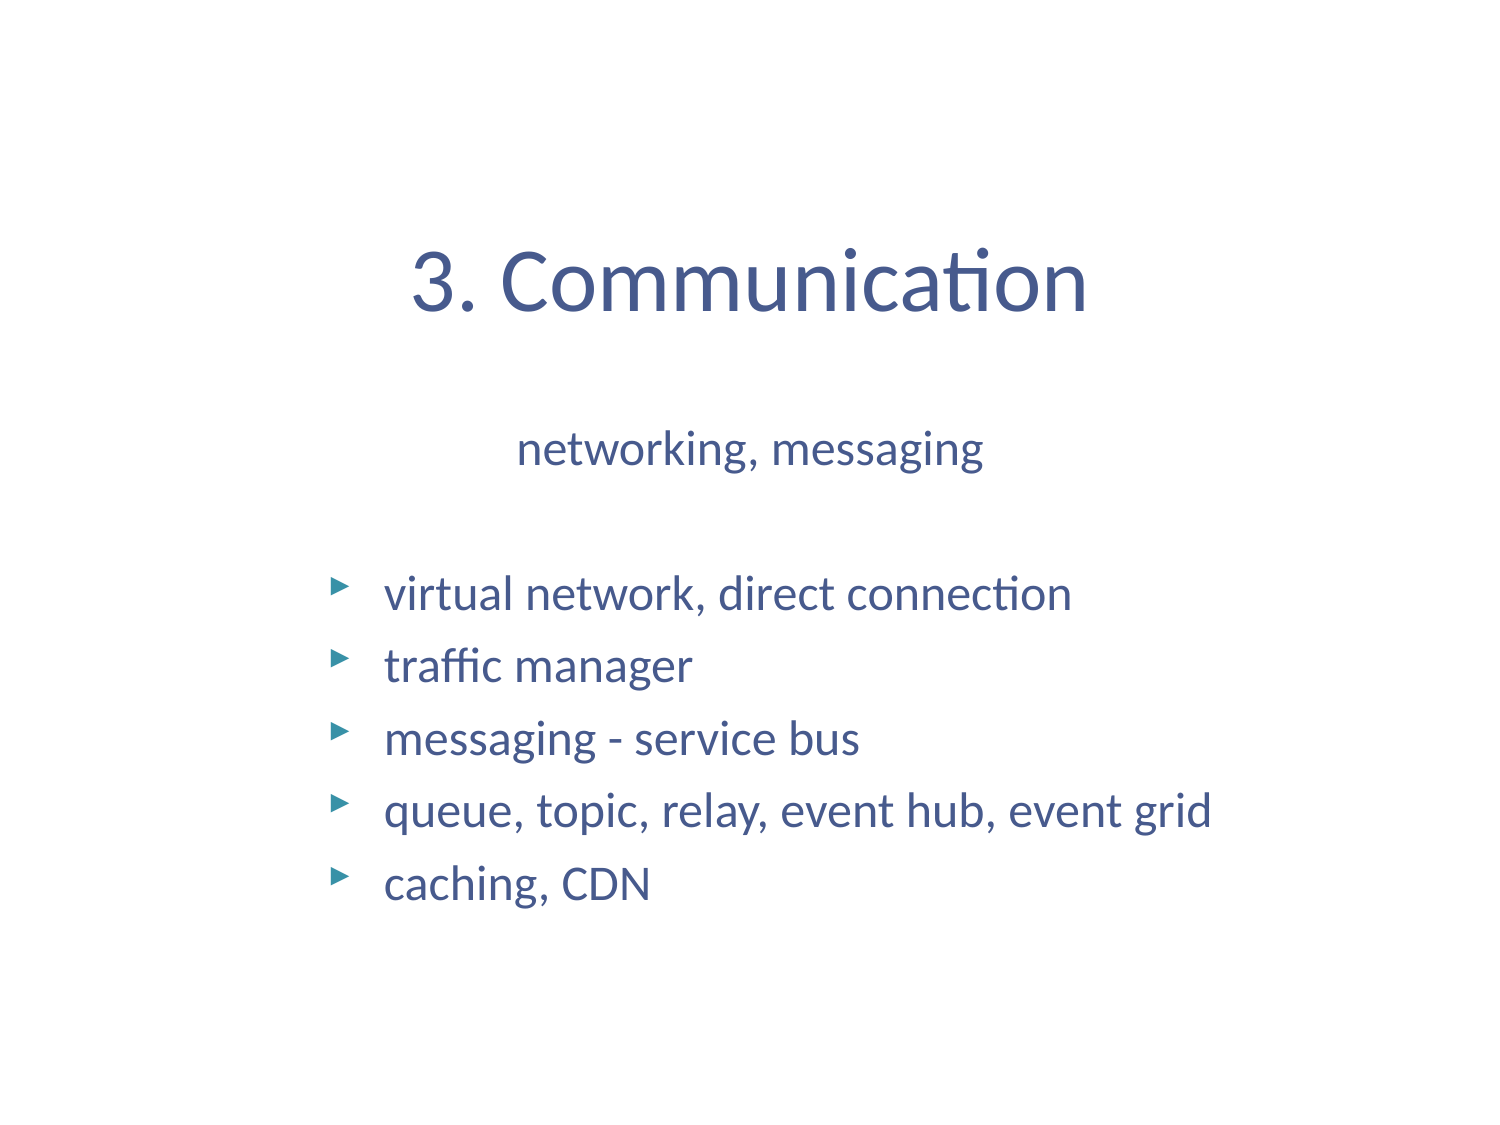

#

3. Communication

networking, messaging

virtual network, direct connection
traffic manager
messaging - service bus
queue, topic, relay, event hub, event grid
caching, CDN